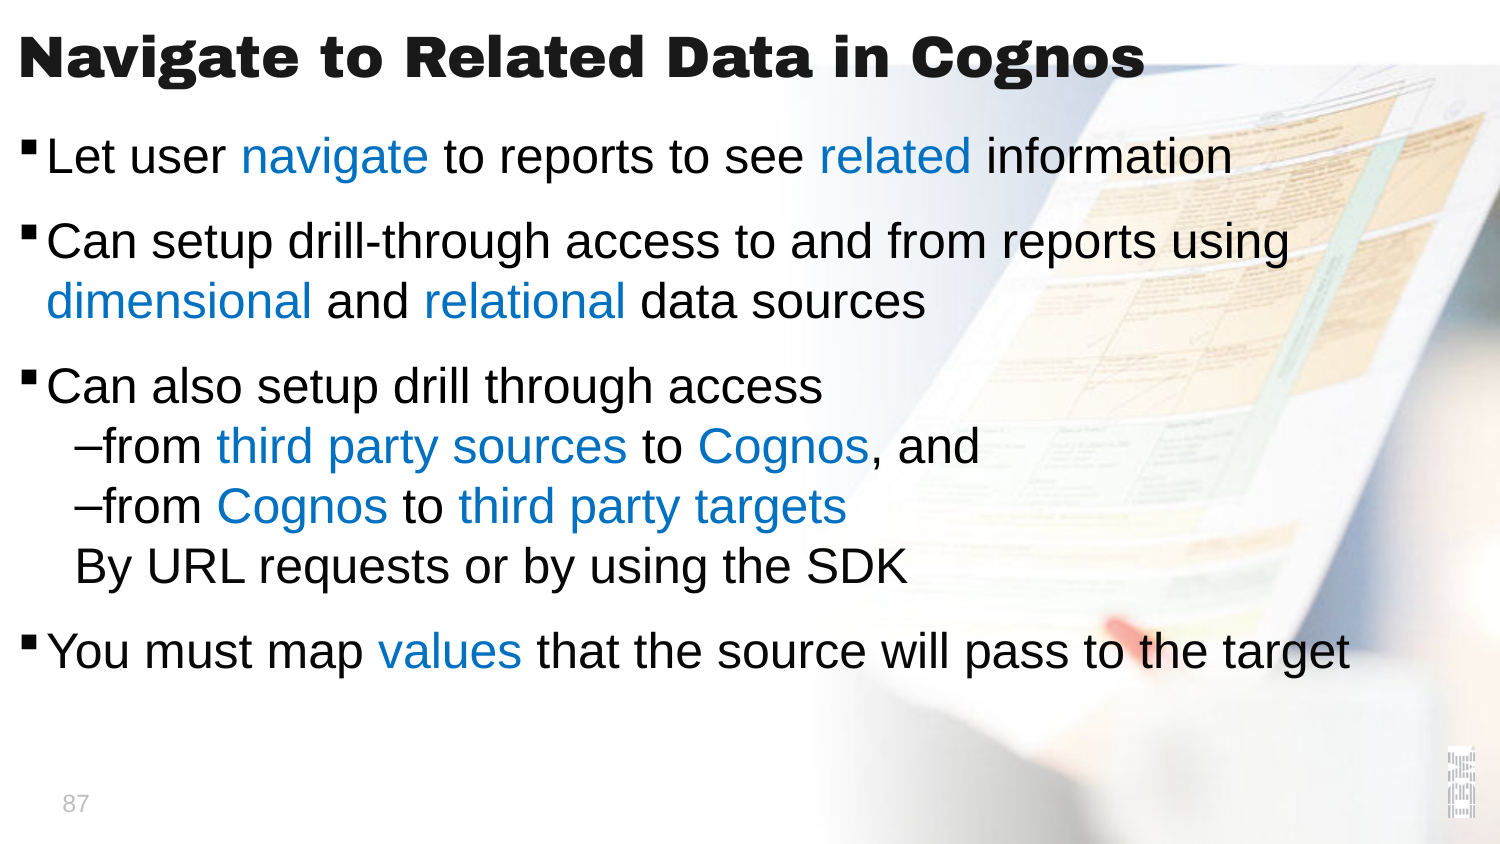

# Navigate to Related Data in Cognos
Let user navigate to reports to see related information
Can setup drill-through access to and from reports using dimensional and relational data sources
Can also setup drill through access
from third party sources to Cognos, and
from Cognos to third party targets
By URL requests or by using the SDK
You must map values that the source will pass to the target
87